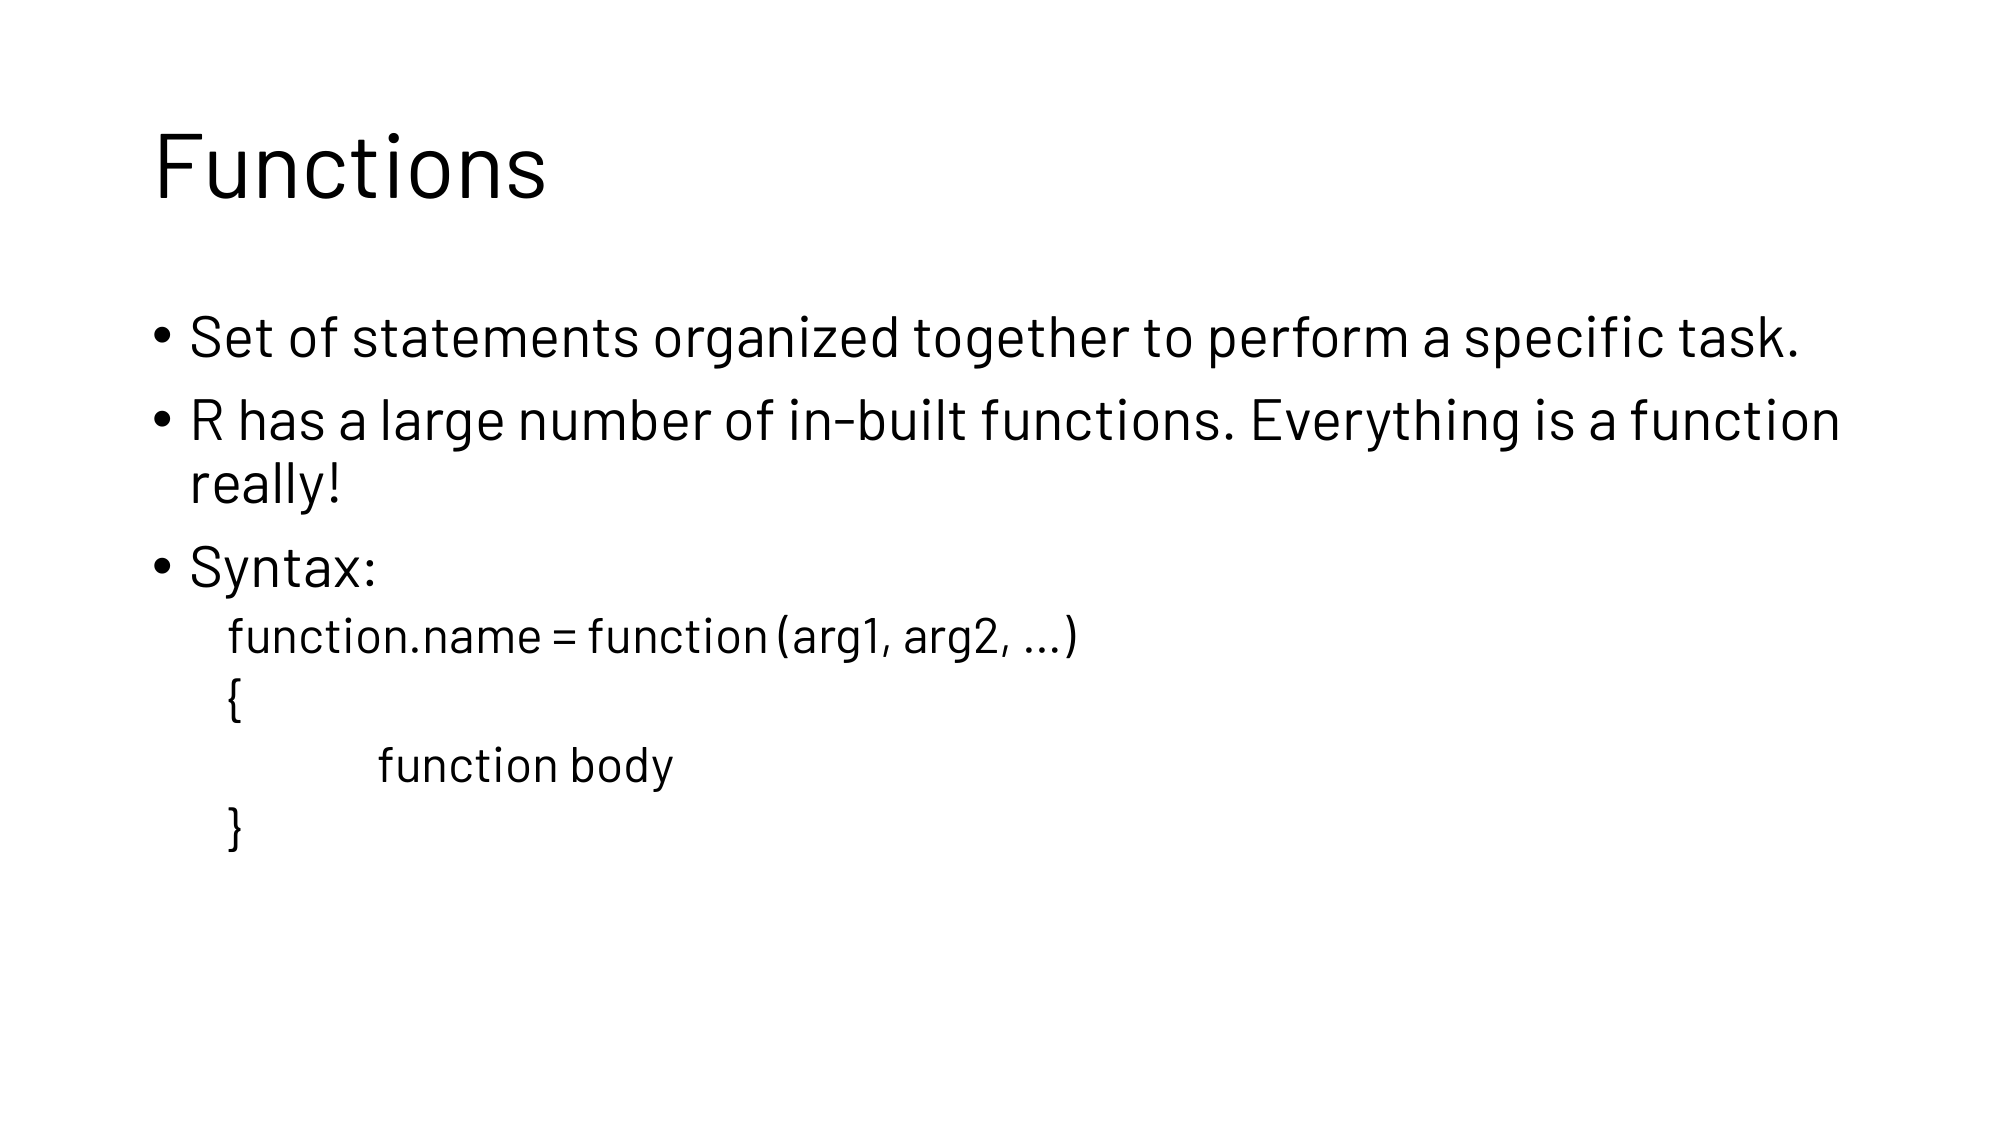

# Functions
Set of statements organized together to perform a specific task.
R has a large number of in-built functions. Everything is a function really!
Syntax:
function.name = function (arg1, arg2, …)
{
	function body
}